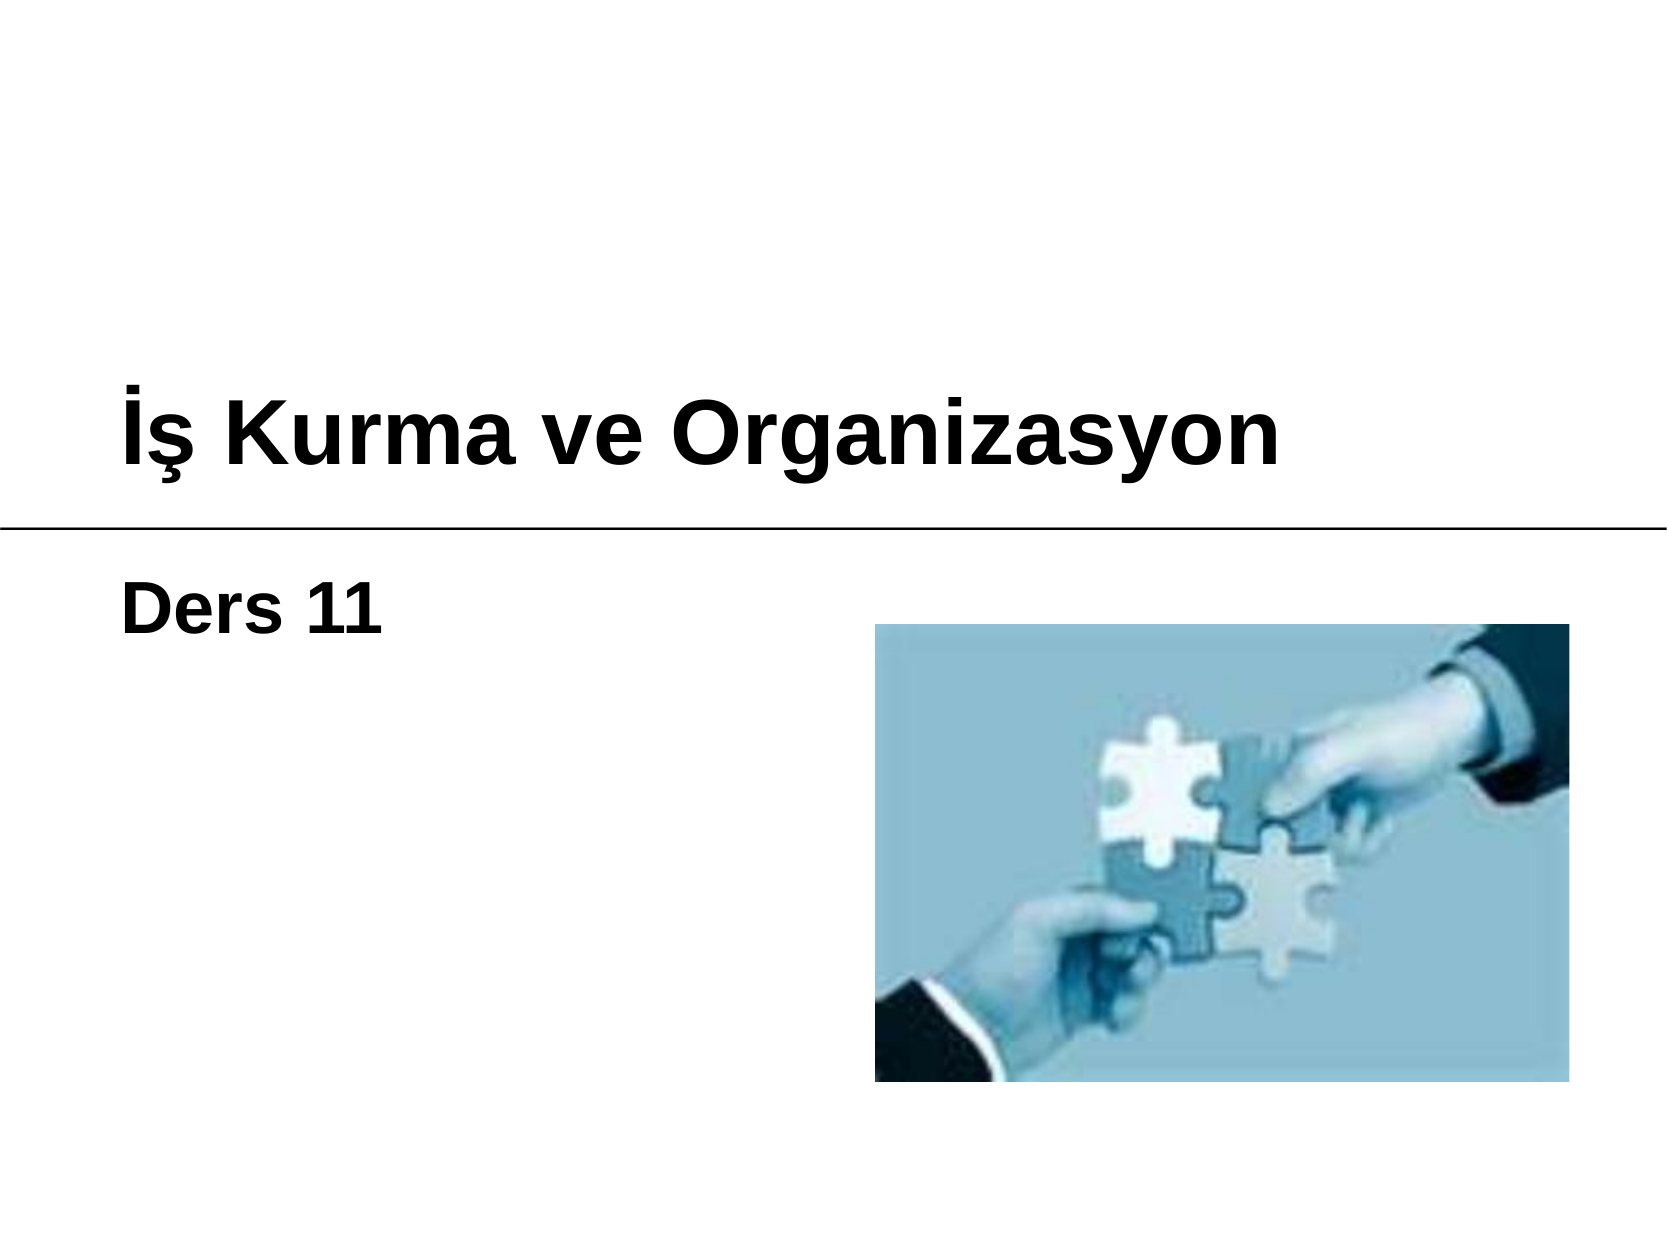

# İş Kurma ve Organizasyon

Ders 11